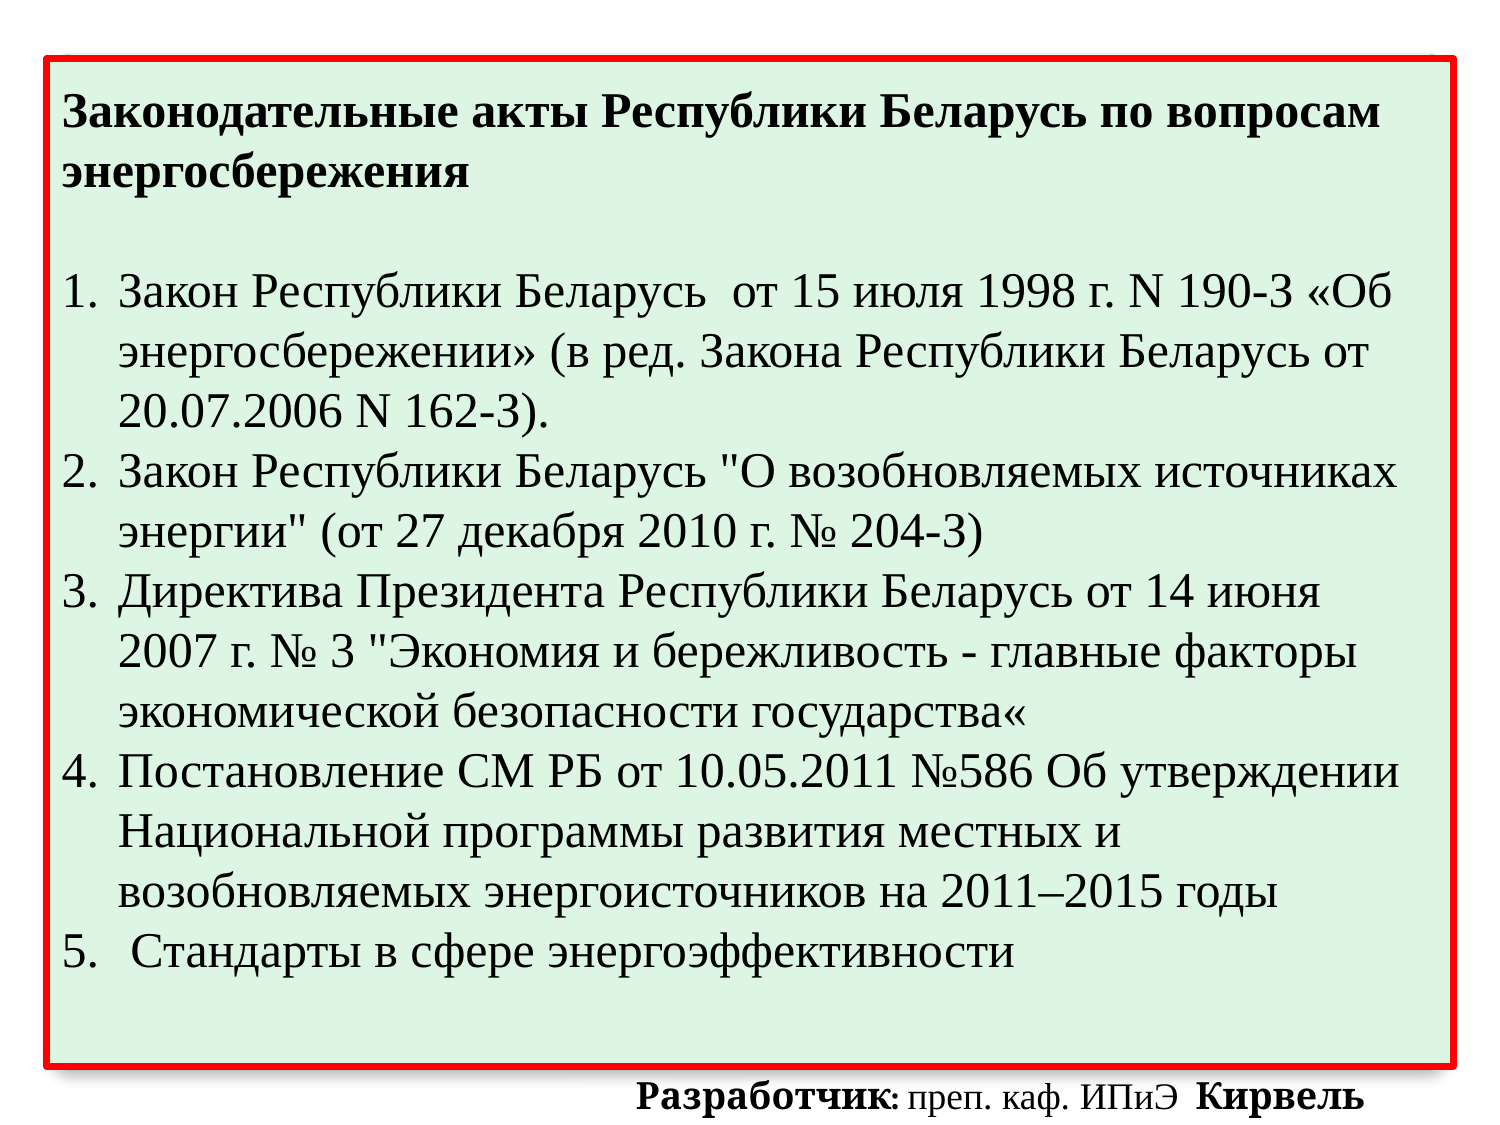

Законодательные акты Республики Беларусь по вопросам энергосбережения

Закон Республики Беларусь  от 15 июля 1998 г. N 190-З «Об энергосбережении» (в ред. Закона Республики Беларусь от 20.07.2006 N 162-З).
Закон Республики Беларусь "О возобновляемых источниках энергии" (от 27 декабря 2010 г. № 204-З)
Директива Президента Республики Беларусь от 14 июня 2007 г. № 3 "Экономия и бережливость - главные факторы экономической безопасности государства«
Постановление СМ РБ от 10.05.2011 №586 Об утверждении Национальной программы развития местных и возобновляемых энергоисточников на 2011–2015 годы
 Стандарты в сфере энергоэффективности
Разработчик: преп. каф. ИПиЭ  Кирвель П.И.